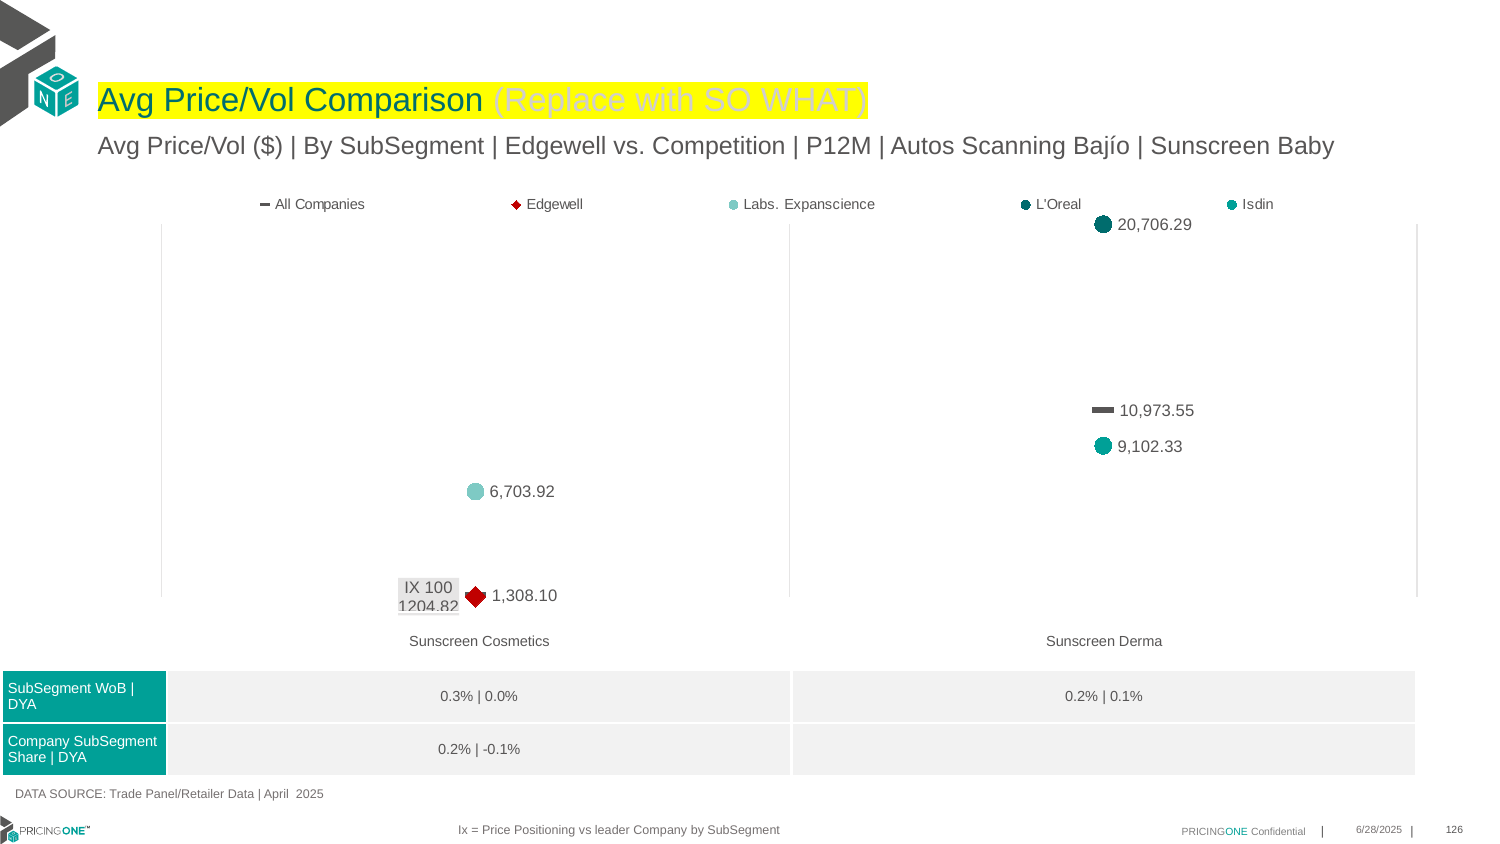

# Avg Price/Vol Comparison (Replace with SO WHAT)
Avg Price/Vol ($) | By SubSegment | Edgewell vs. Competition | P12M | Autos Scanning Bajío | Sunscreen Baby

### Chart

| Category | All Companies | Edgewell | Labs. Expanscience | L'Oreal | Isdin |
|---|---|---|---|---|---|
| IX 100 | 1308.1 | 1204.82 | 6703.92 | None | None |
| None | 10973.55 | None | None | 20706.29 | 9102.33 |
|  | Sunscreen Cosmetics | Sunscreen Derma |
| --- | --- | --- |
| SubSegment WoB | DYA | 0.3% | 0.0% | 0.2% | 0.1% |
| Company SubSegment Share | DYA | 0.2% | -0.1% |  |
DATA SOURCE: Trade Panel/Retailer Data | April  2025
Ix = Price Positioning vs leader Company by SubSegment
6/28/2025
126